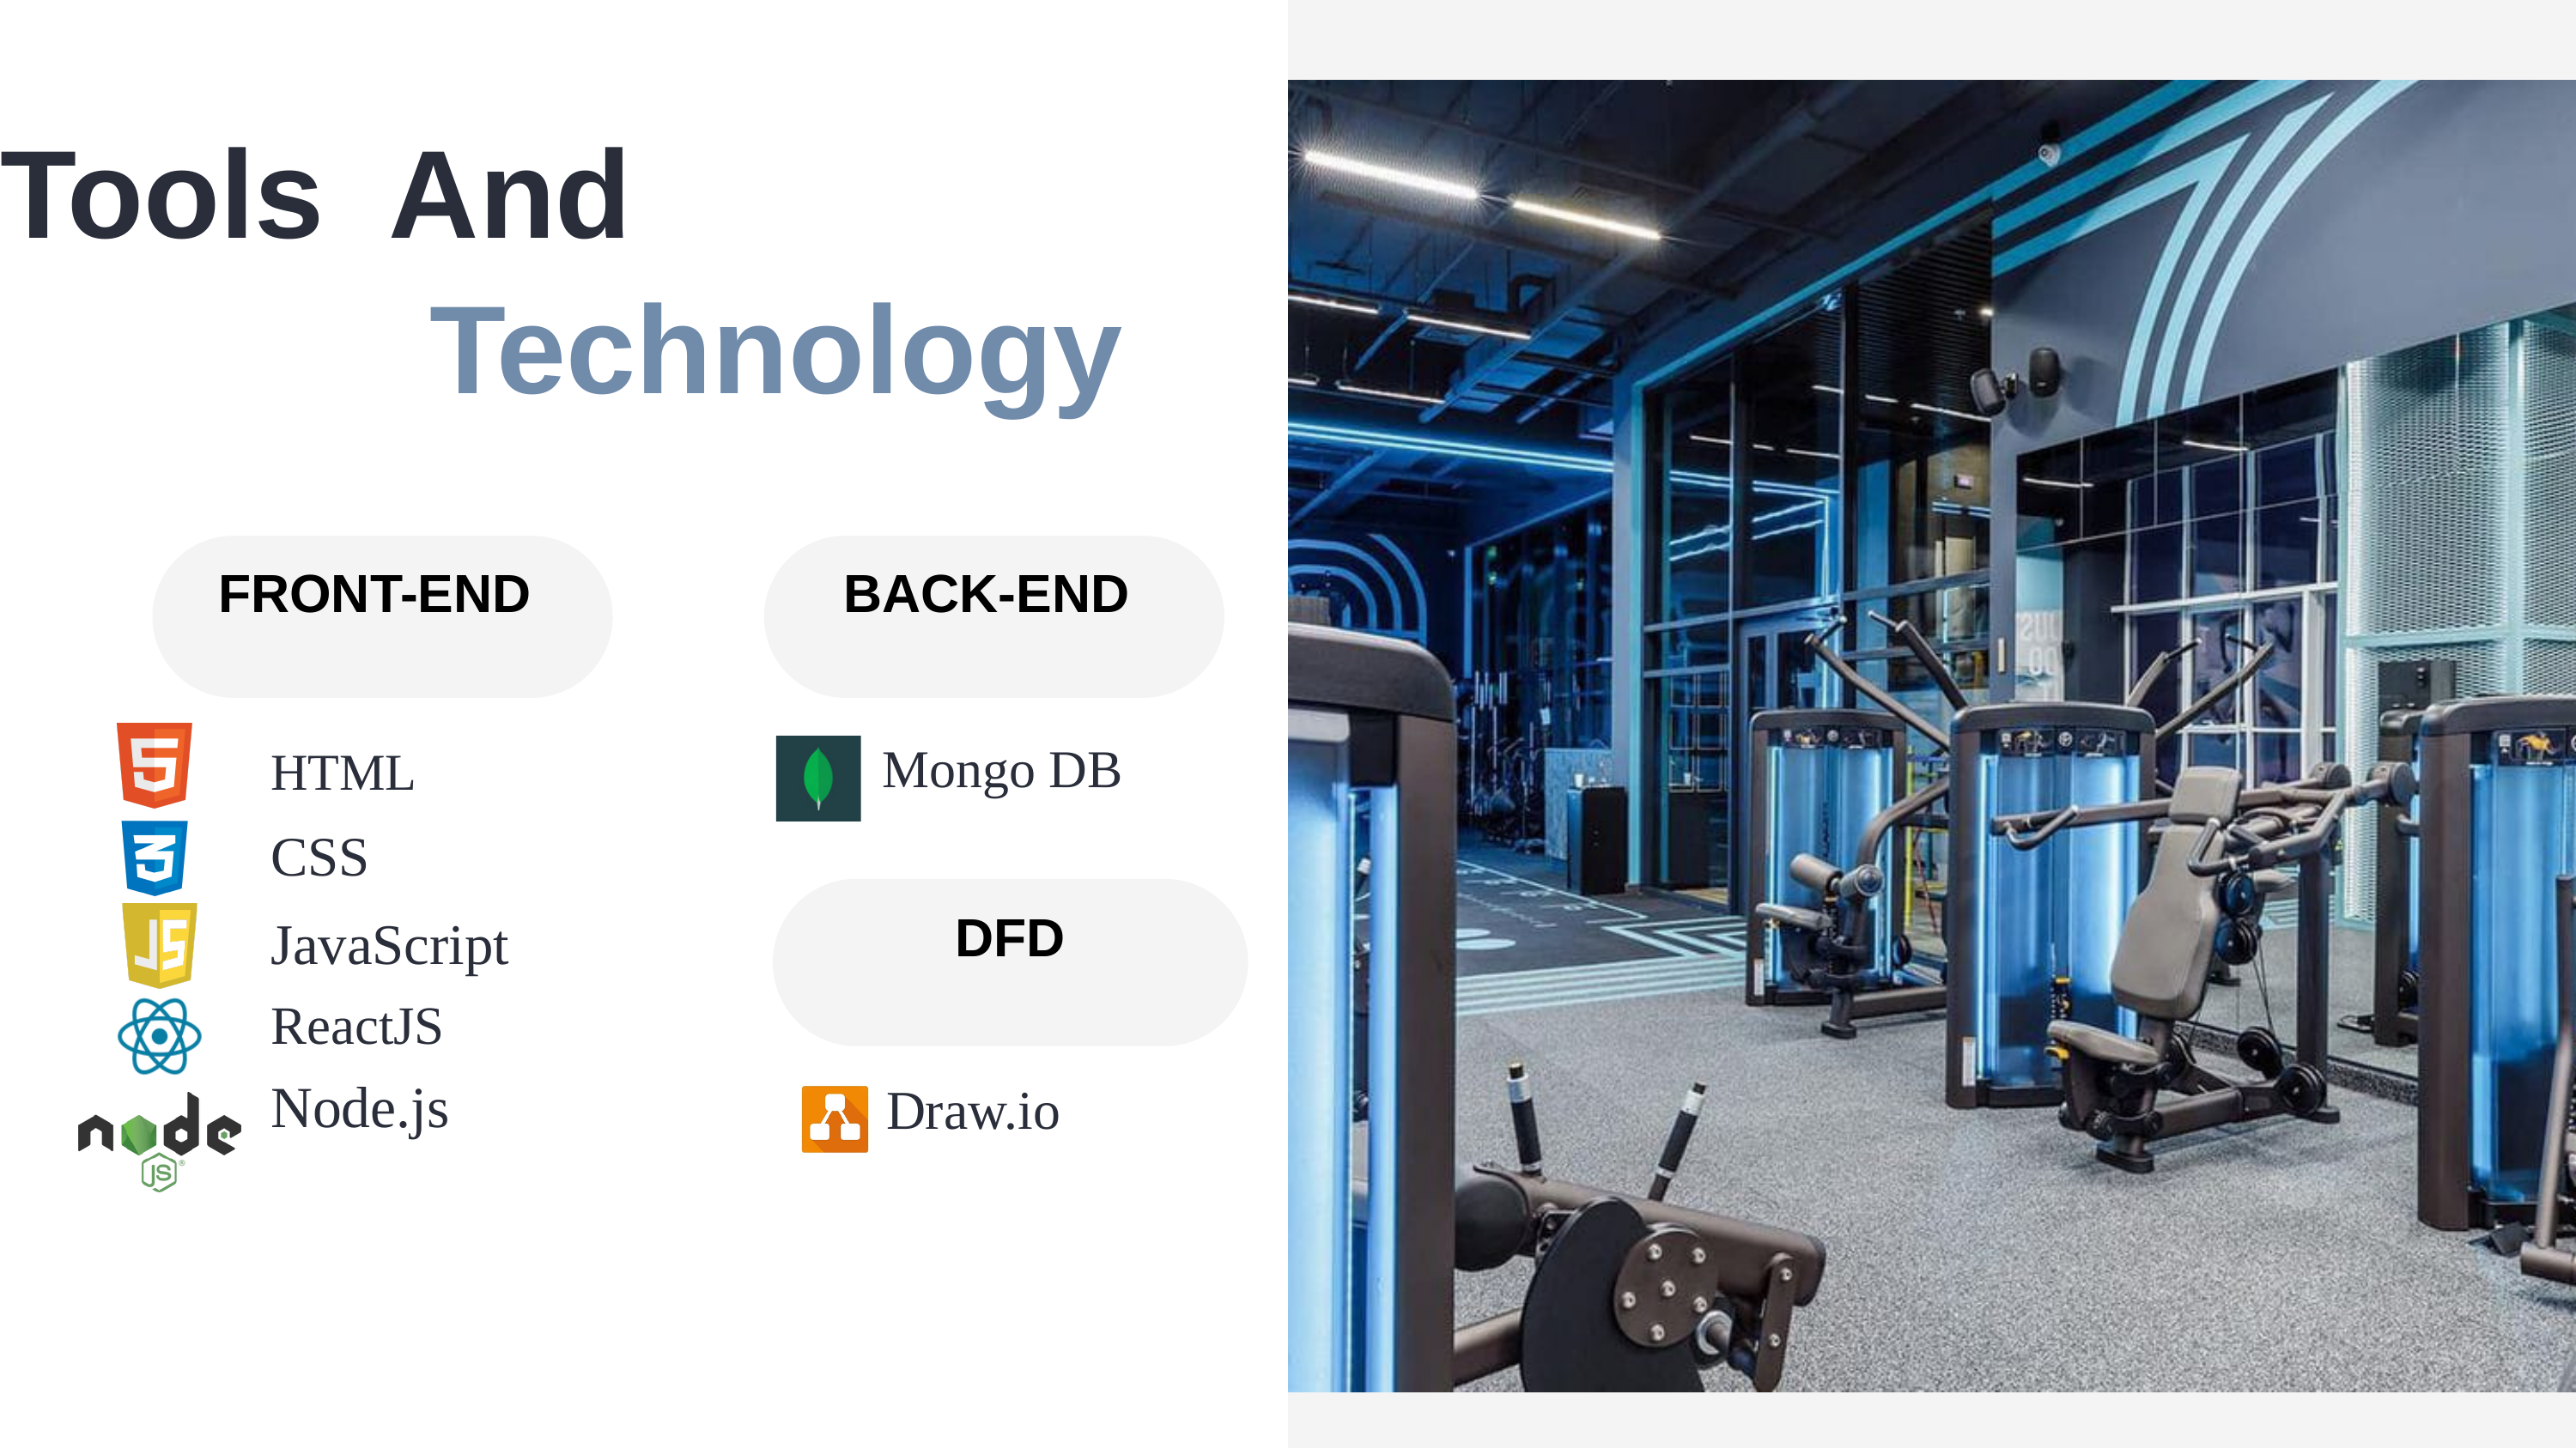

Tools  And
Technology

FRONT-END

BACK-END

Mongo DB
HTML

CSS

JavaScript

ReactJS

Node.js

DFD

Draw.io